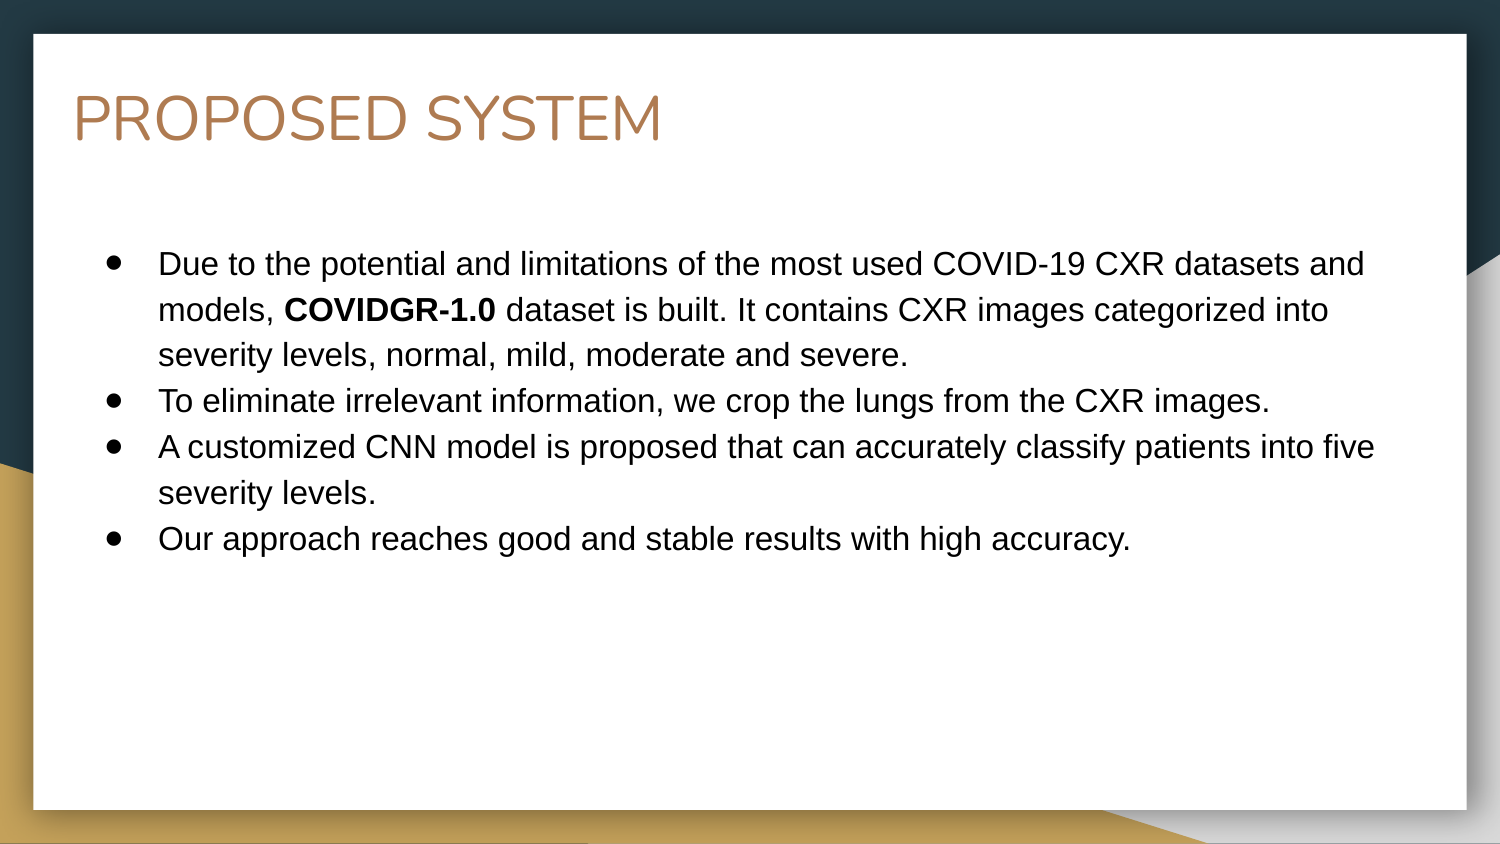

# PROPOSED SYSTEM
The drawbacks of the existing system are overcome by using a dataset which is categorized into severity levels.
Due to the potential and limitations of the most used COVID-19 CXR datasets and models, COVIDGR-1.0 dataset is built. It contains CXR images categorized into severity levels, normal, mild, moderate and severe.
To eliminate irrelevant information, we crop the lungs from the CXR images.
A customized CNN model is proposed that can accurately classify patients into five severity levels.
Our approach reaches good and stable results with high accuracy.